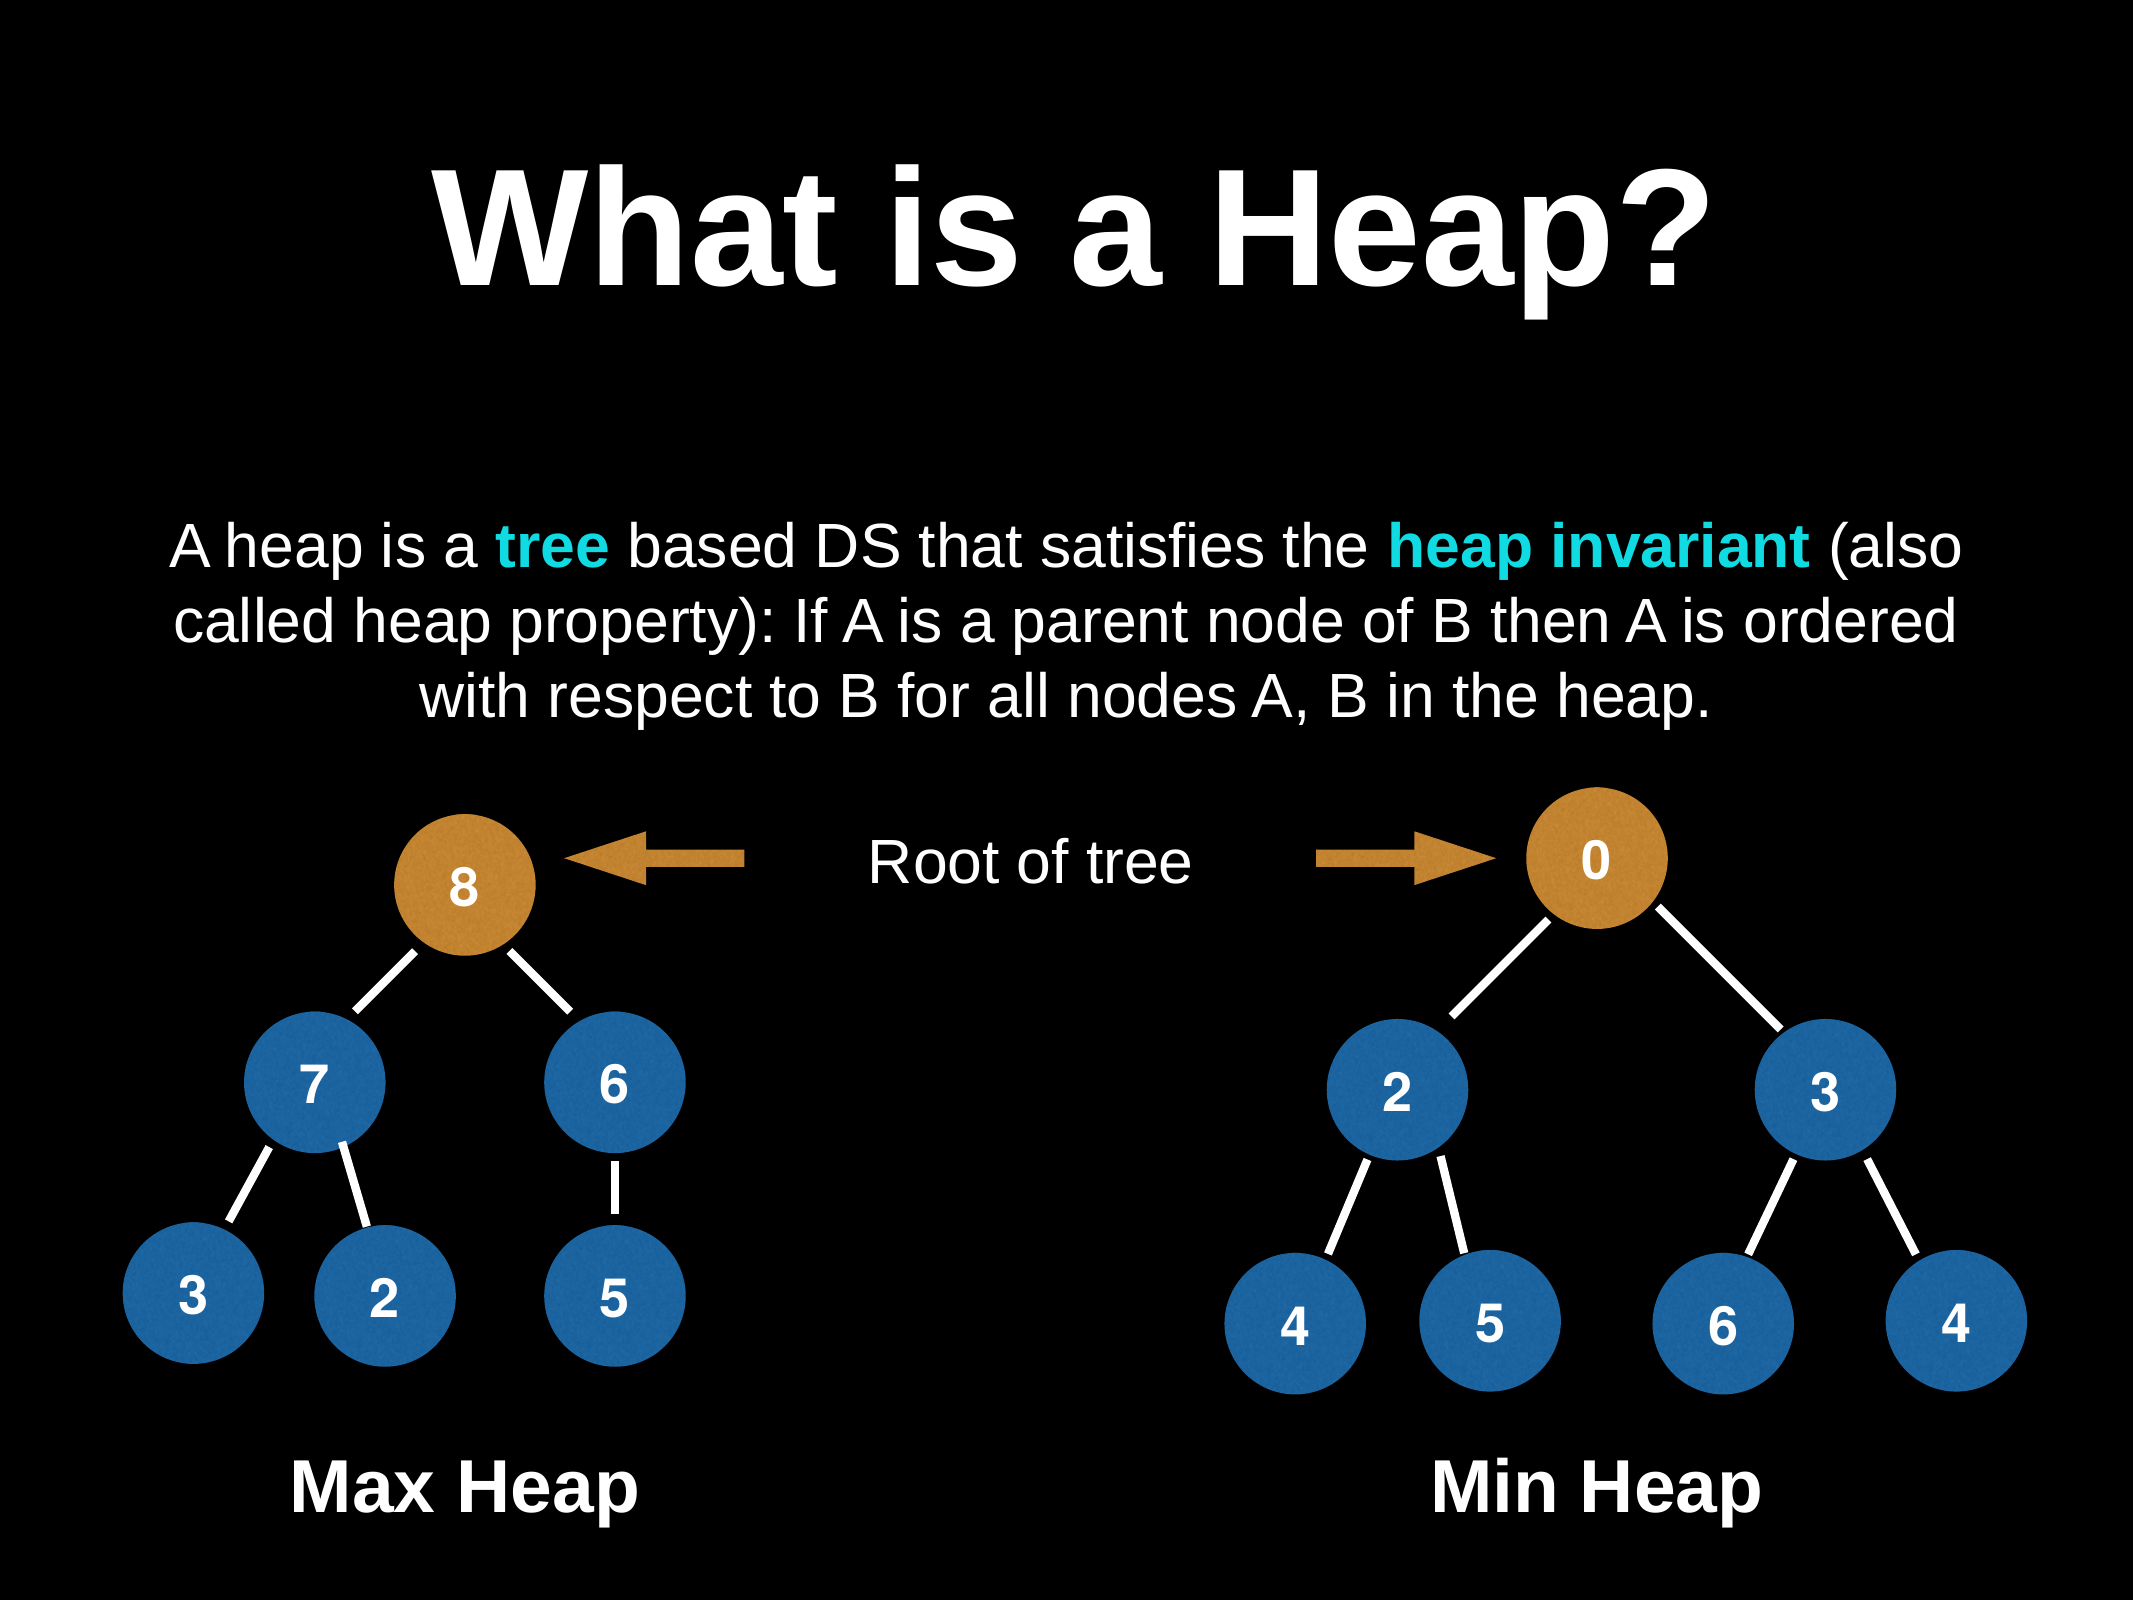

# What is a Heap?
A heap is a tree based DS that satisfies the heap invariant (also called heap property): If A is a parent node of B then A is ordered with respect to B for all nodes A, B in the heap.
0
Root of tree
8

7
6
2
3

3
2
5
5
4
4
6
Max Heap
Min Heap